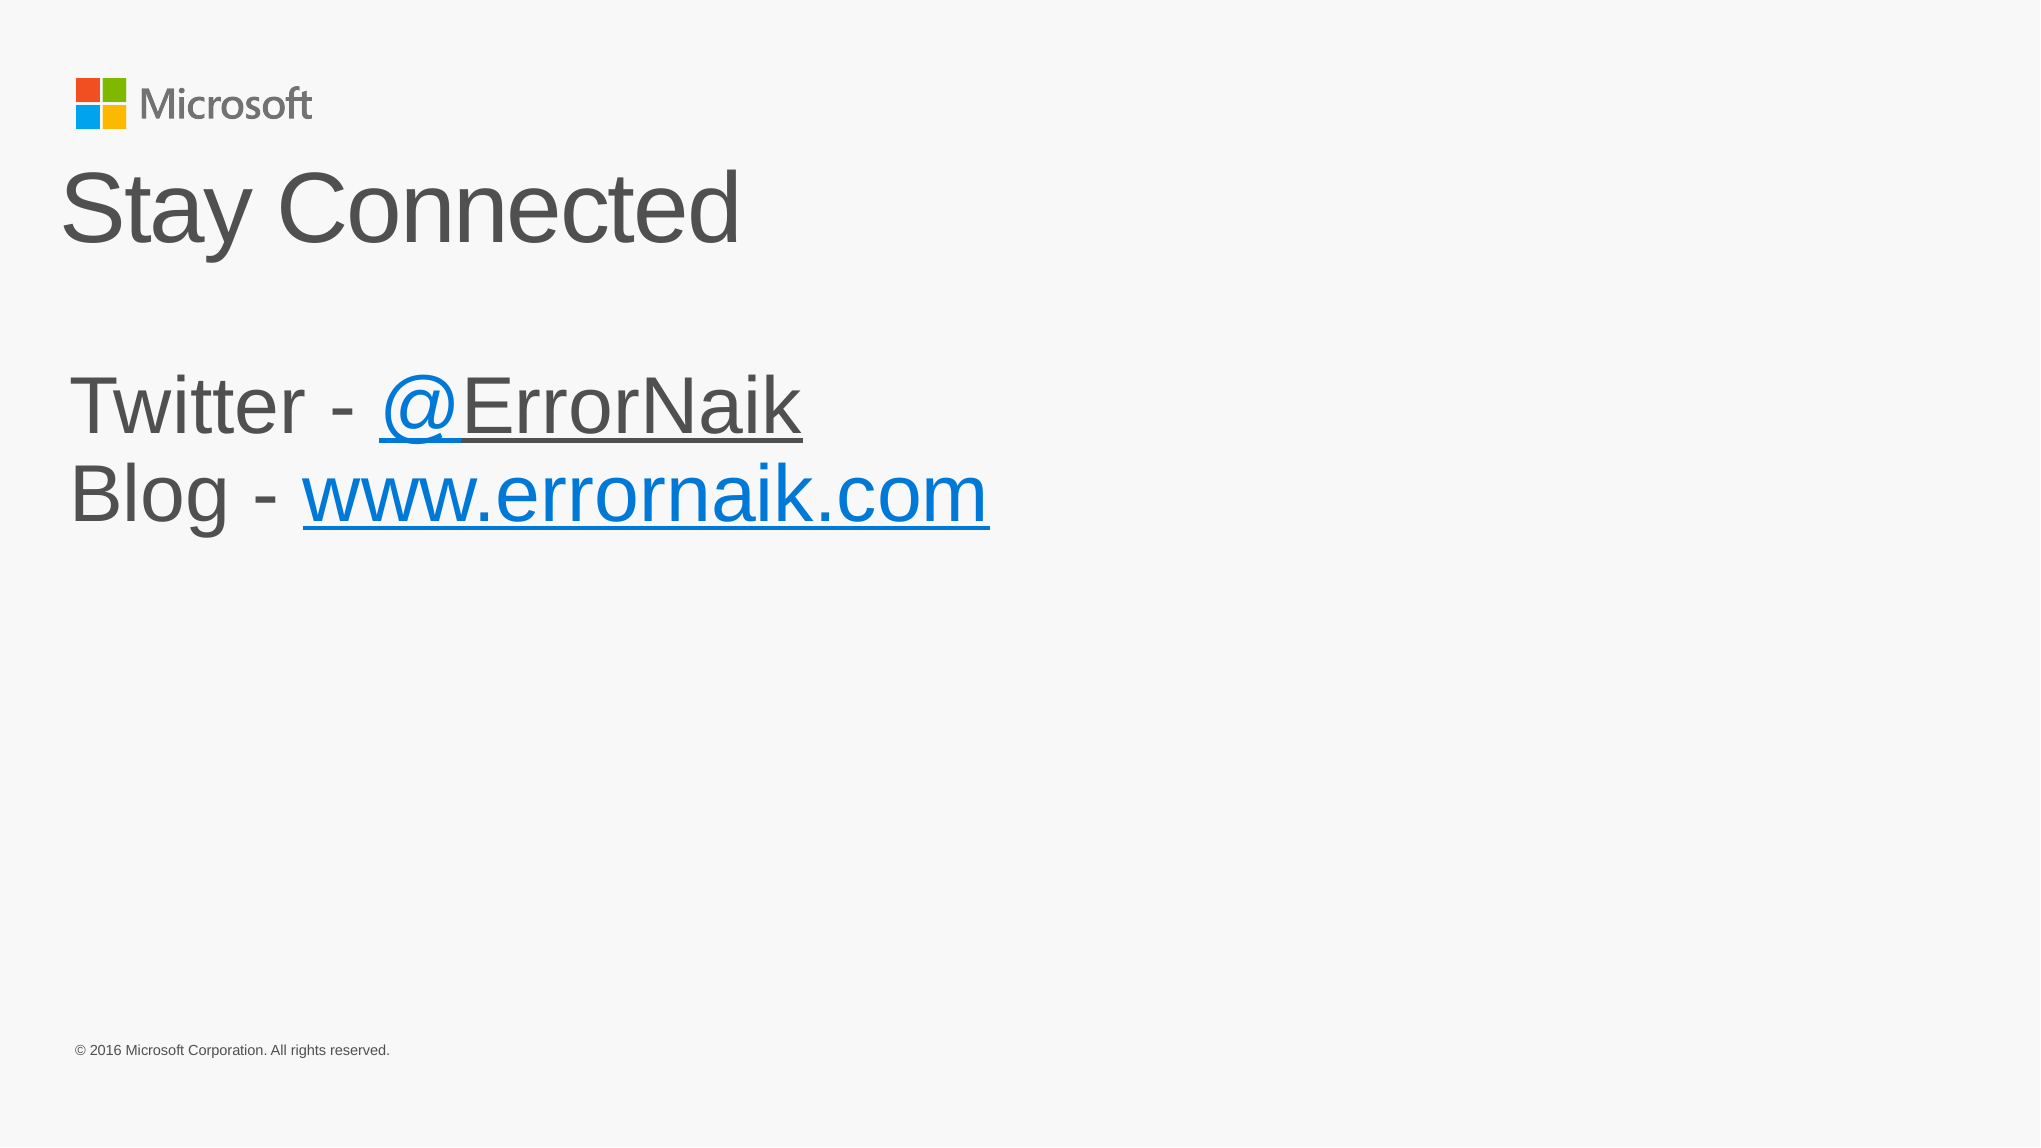

Stay Connected
Twitter - @ErrorNaik
Blog - www.errornaik.com